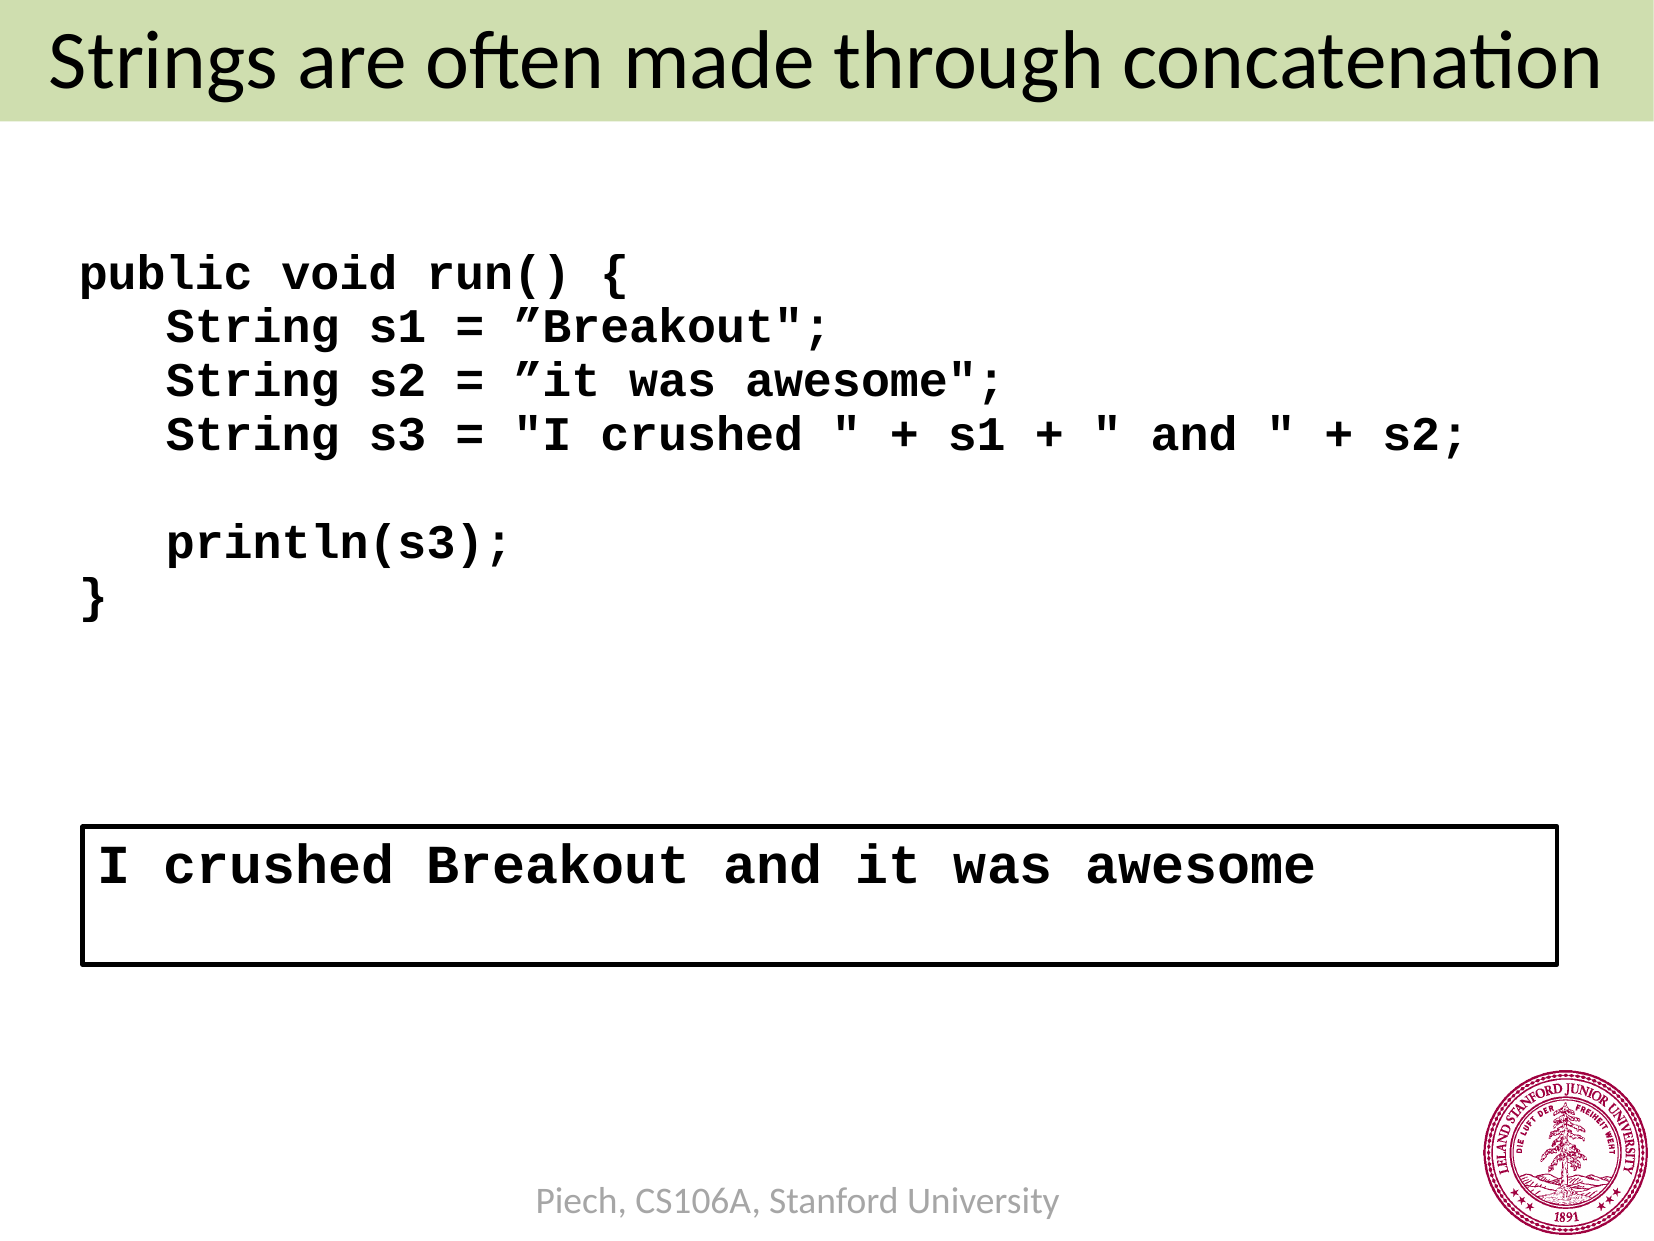

Strings are often made through concatenation
public void run() {
   String s1 = ”Breakout";
   String s2 = ”it was awesome";
   String s3 = "I crushed " + s1 + " and " + s2;

   println(s3);
}

I crushed Breakout and it was awesome